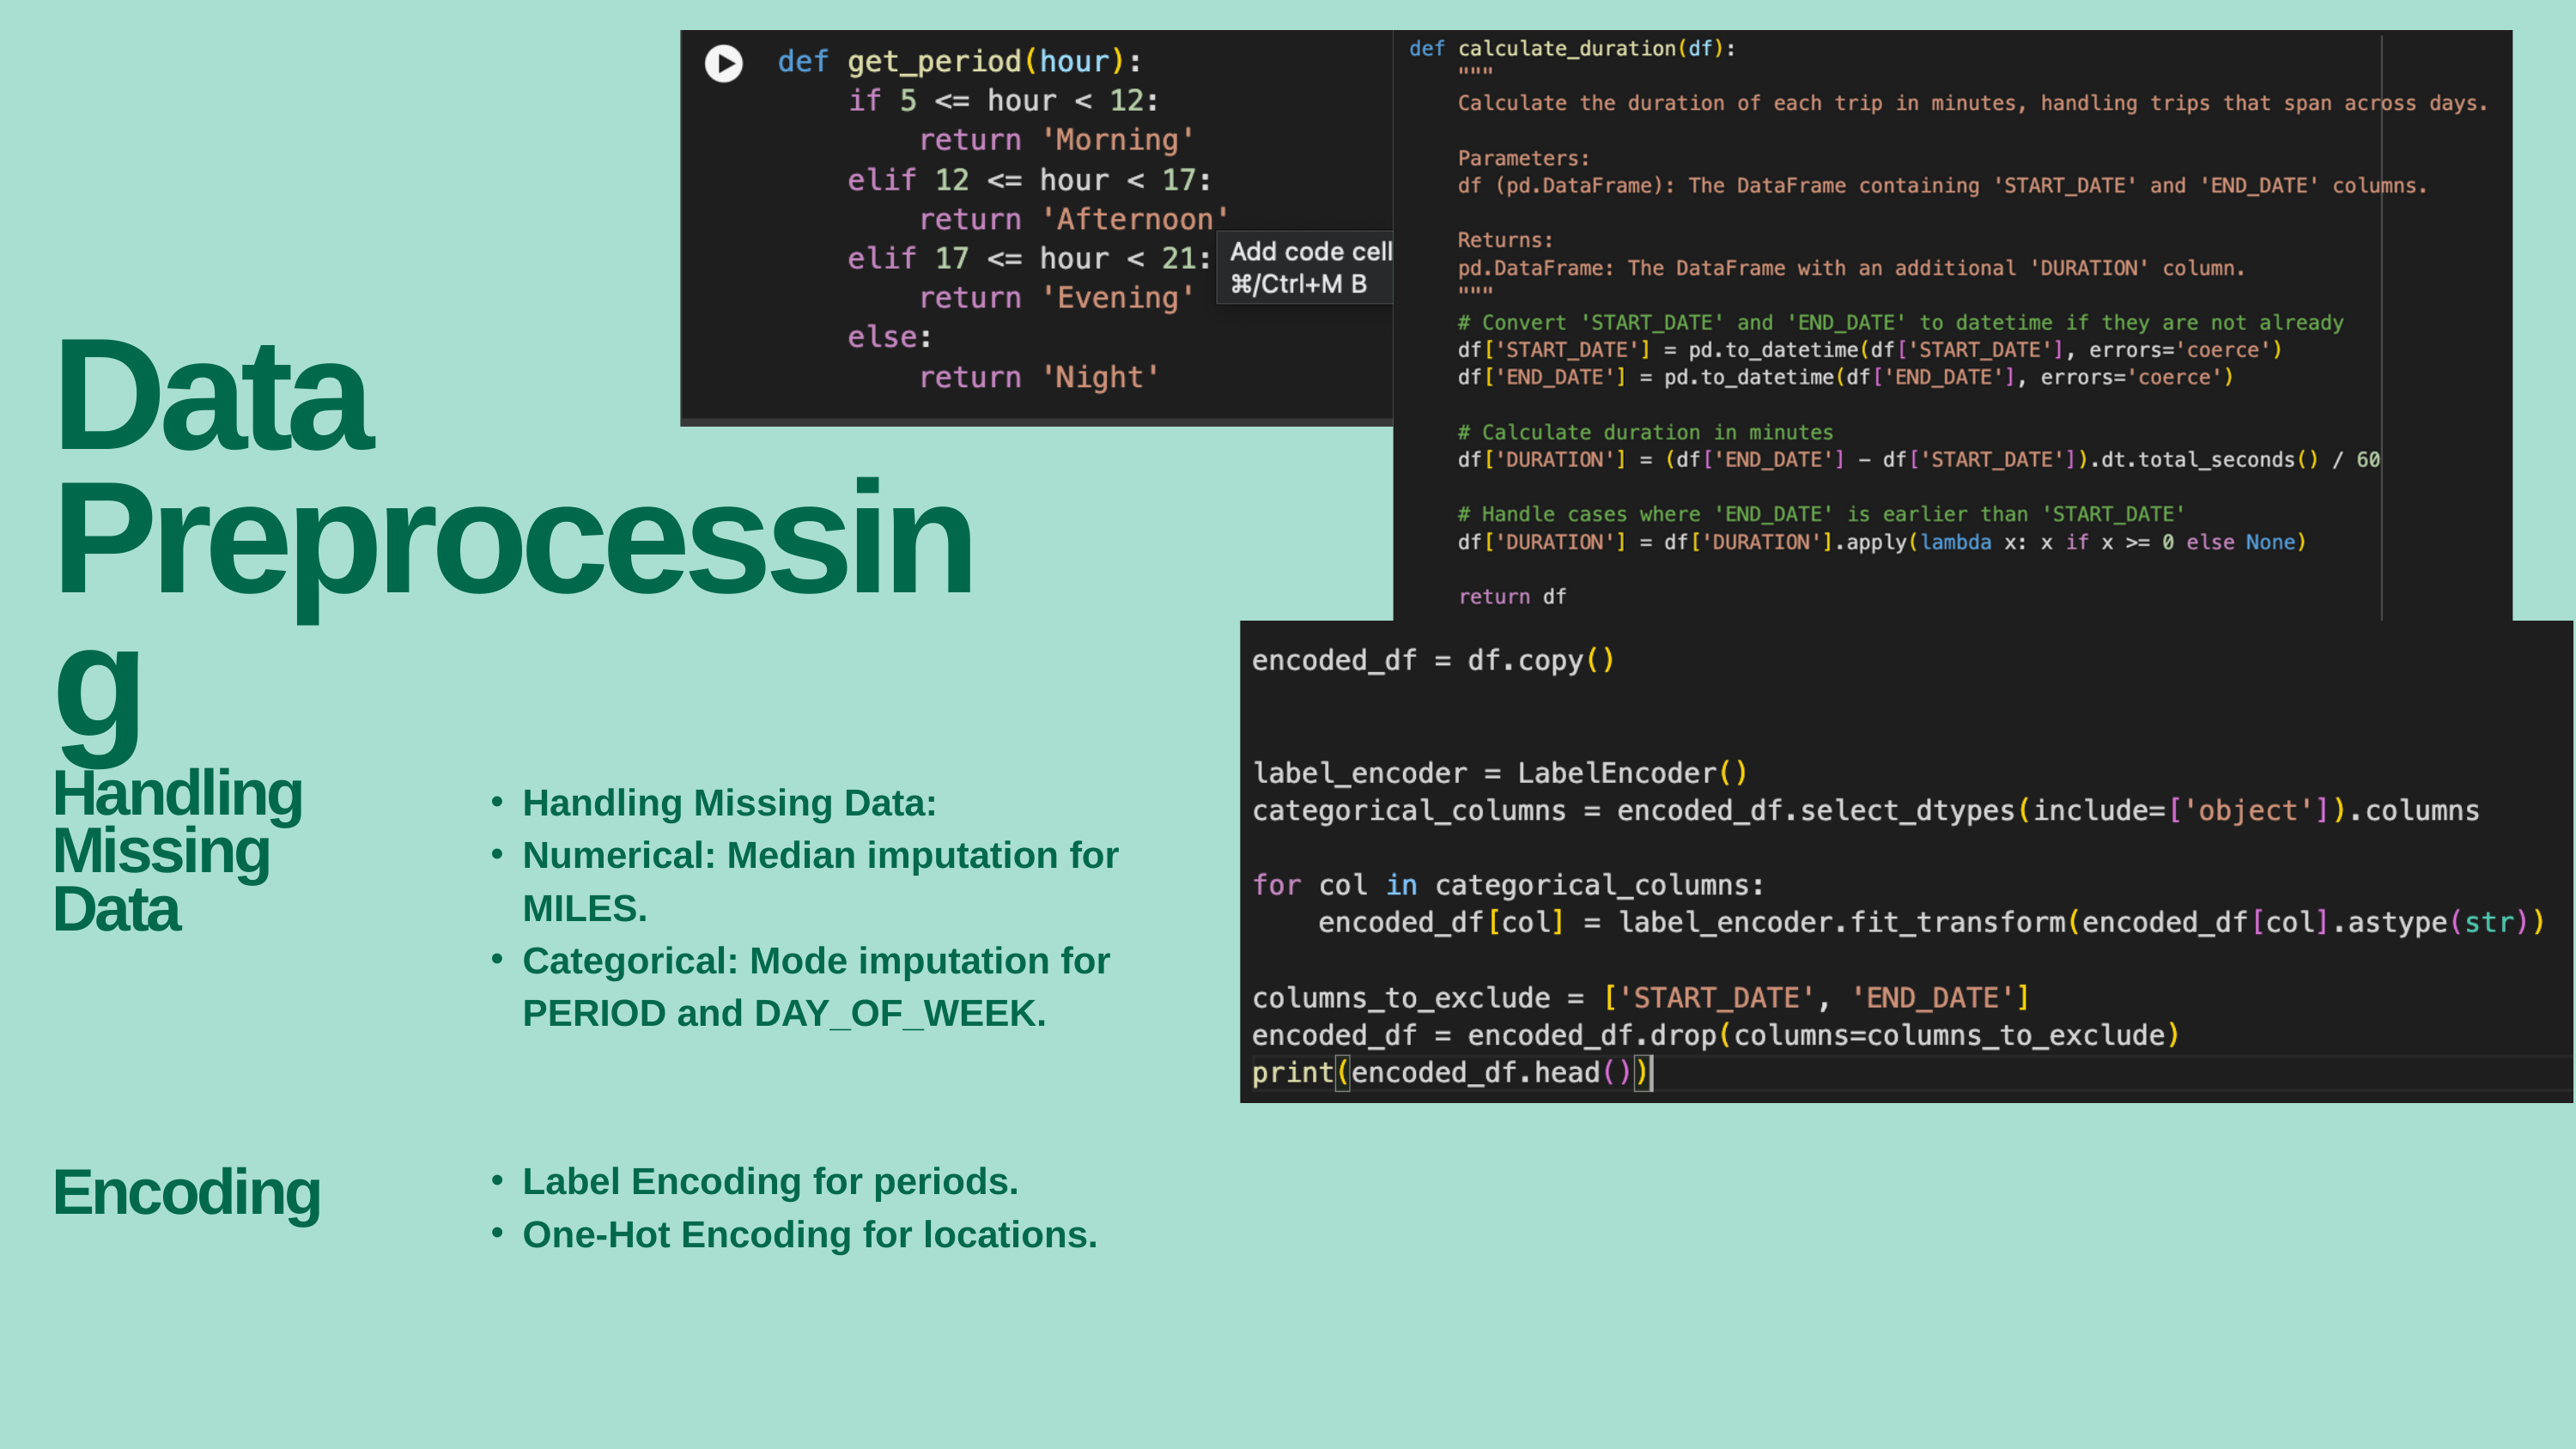

Data Preprocessing

Handling Missing Data

Handling Missing Data:
Numerical: Median imputation for MILES.
Categorical: Mode imputation for PERIOD and DAY_OF_WEEK.

Label Encoding for periods.
One-Hot Encoding for locations.

Encoding